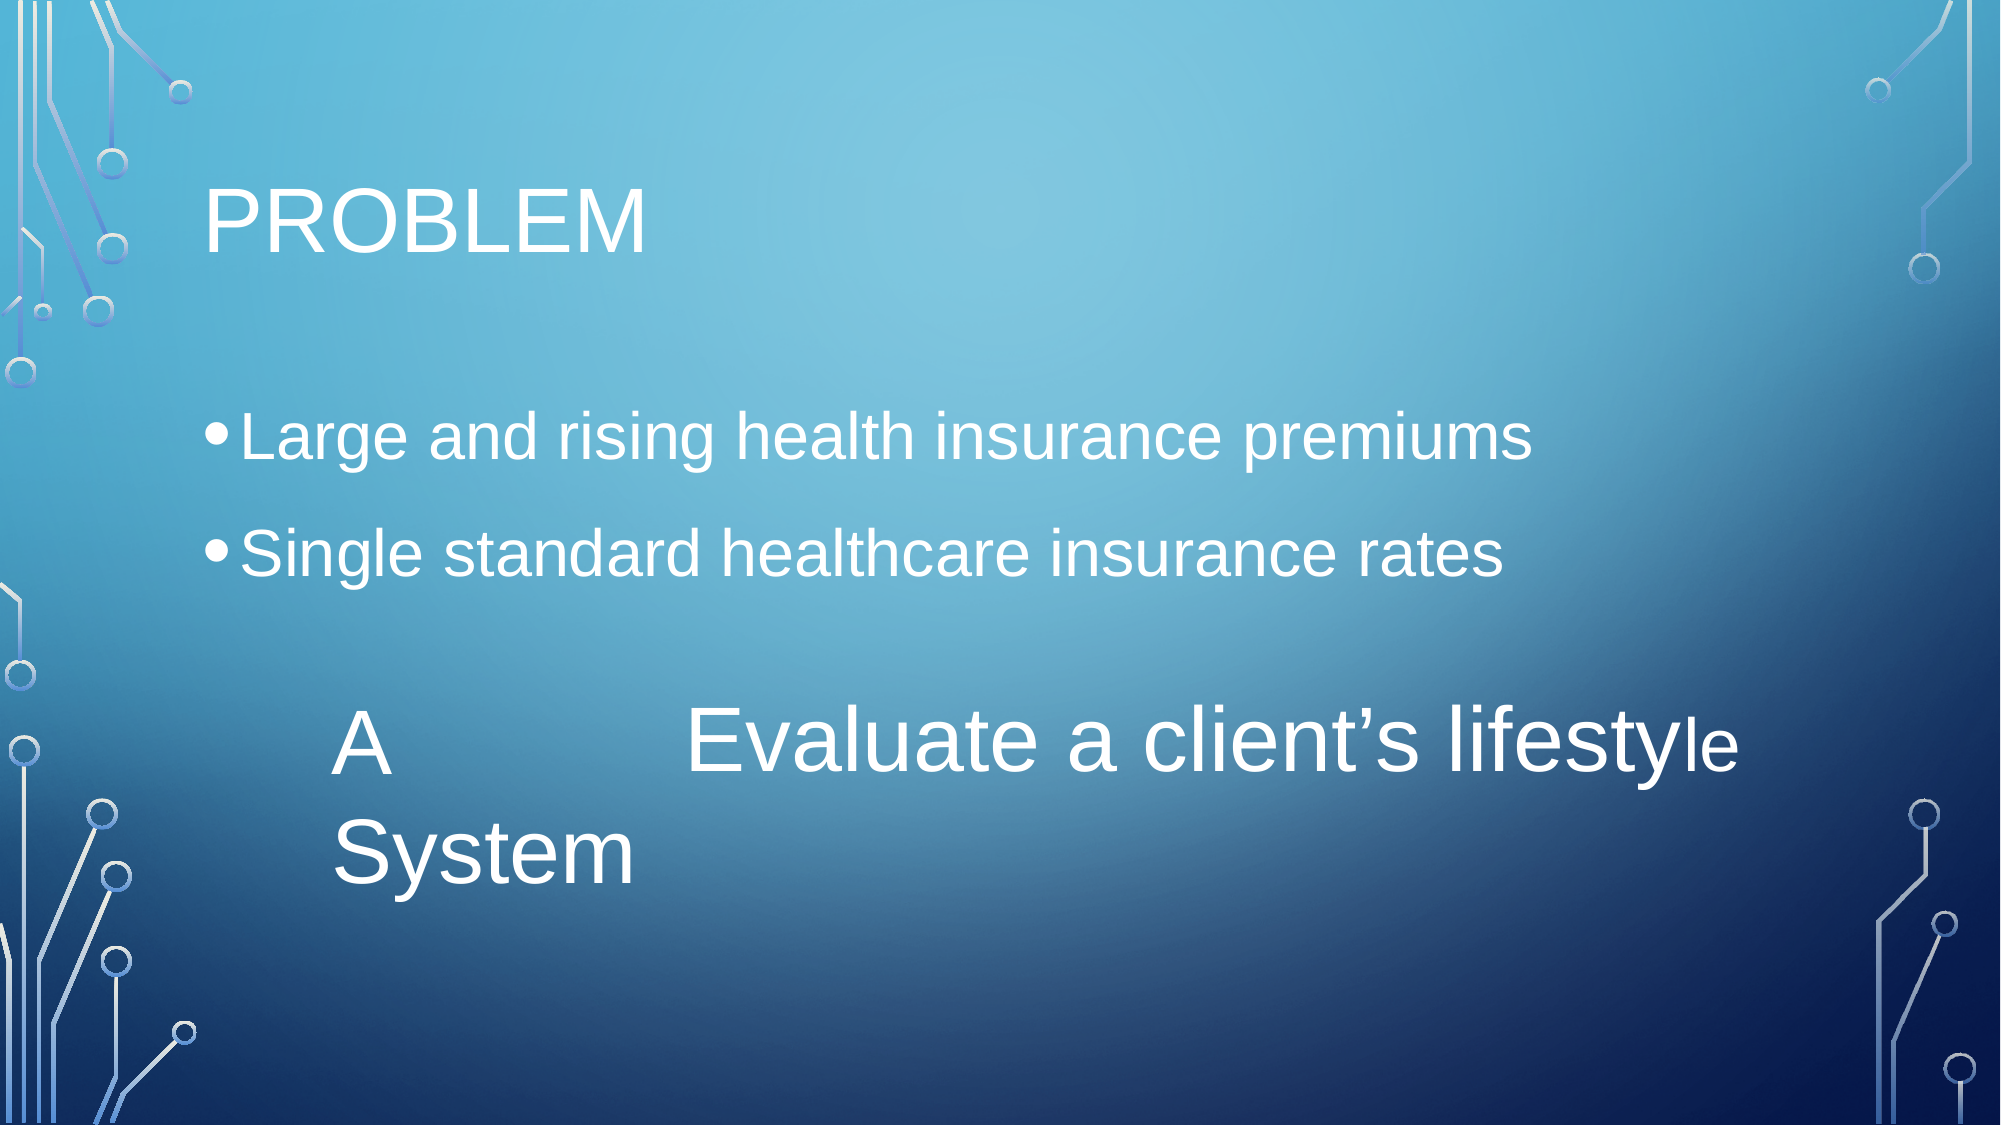

# Problem
Large and rising health insurance premiums
Single standard healthcare insurance rates
Evaluate a client’s lifestyle
A System